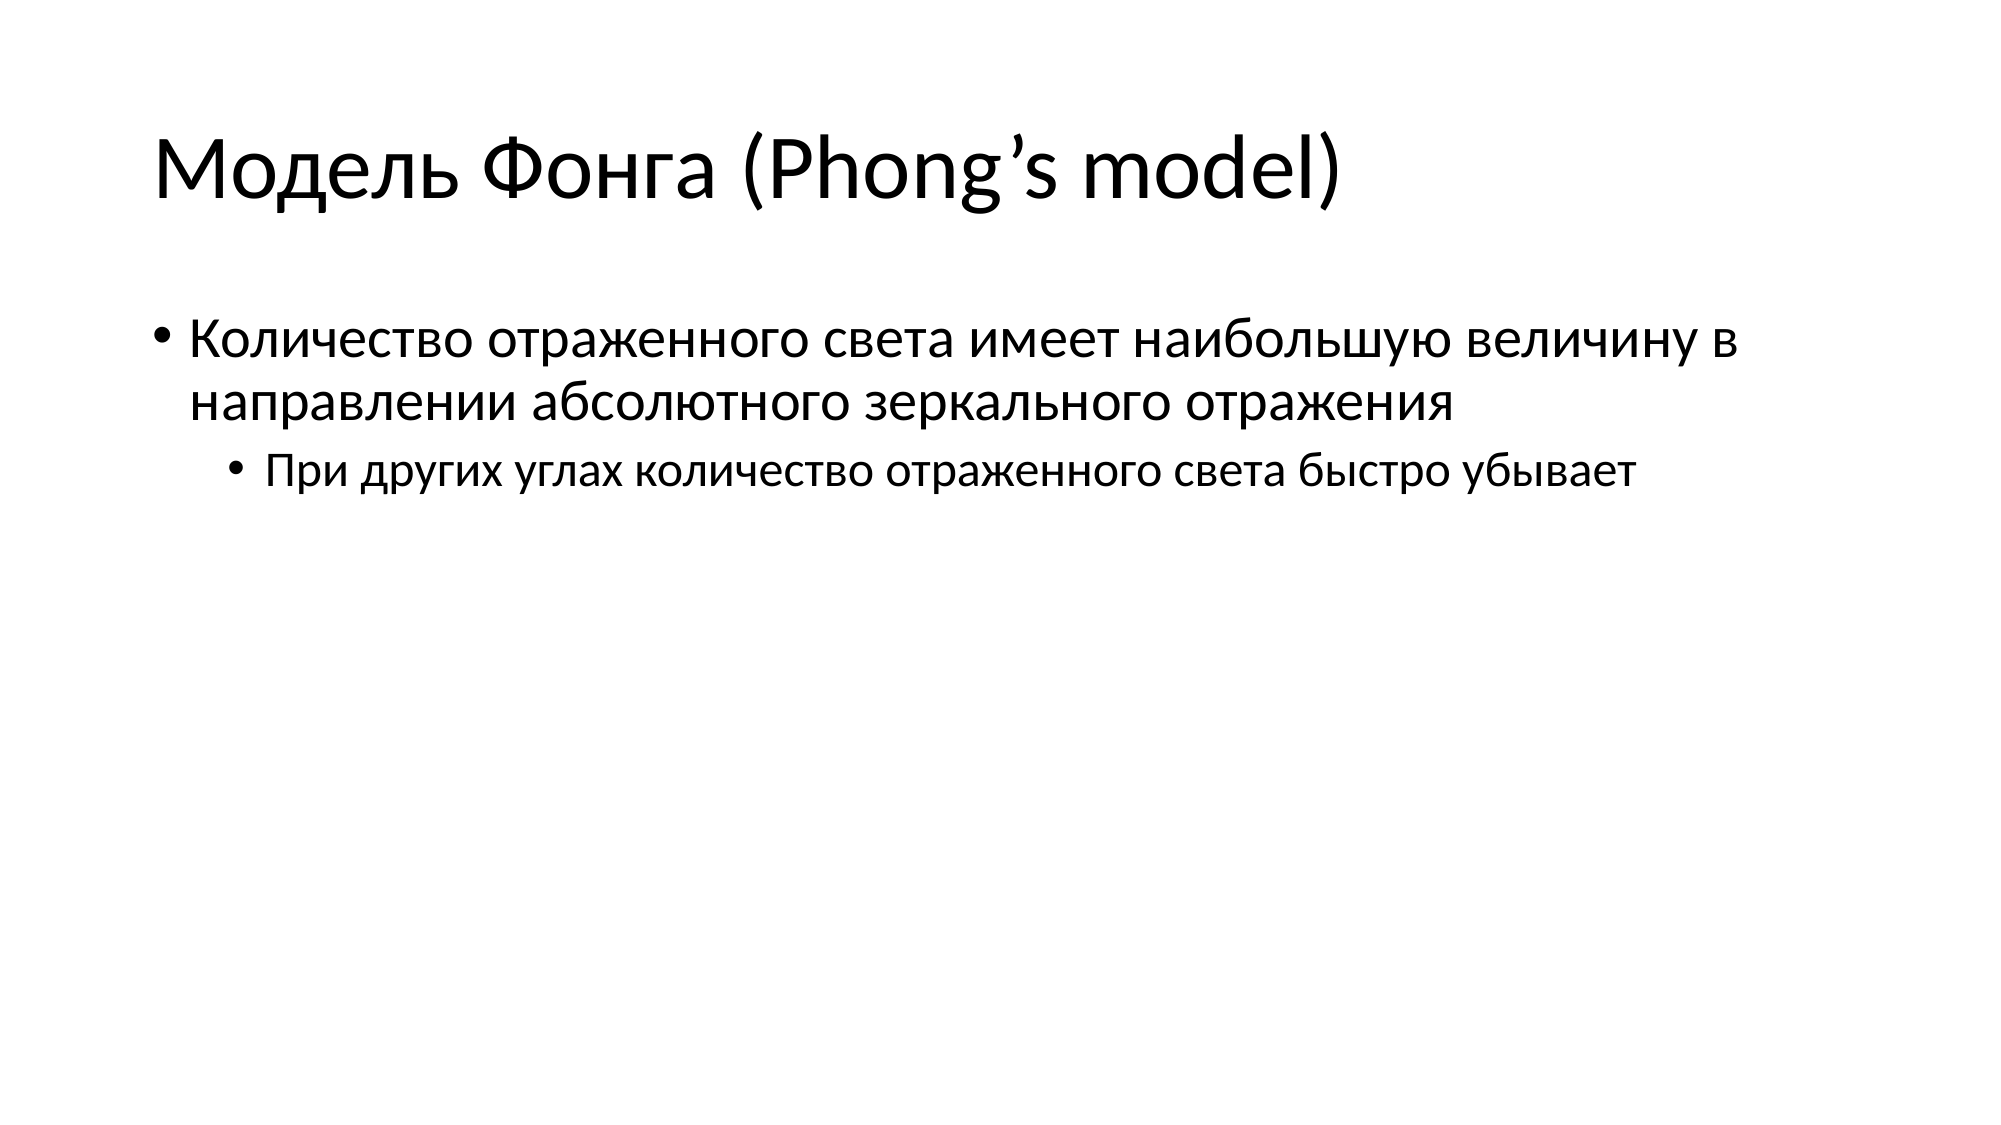

# Модель Фонга (Phong’s model)
Количество отраженного света имеет наибольшую величину в направлении абсолютного зеркального отражения
При других углах количество отраженного света быстро убывает